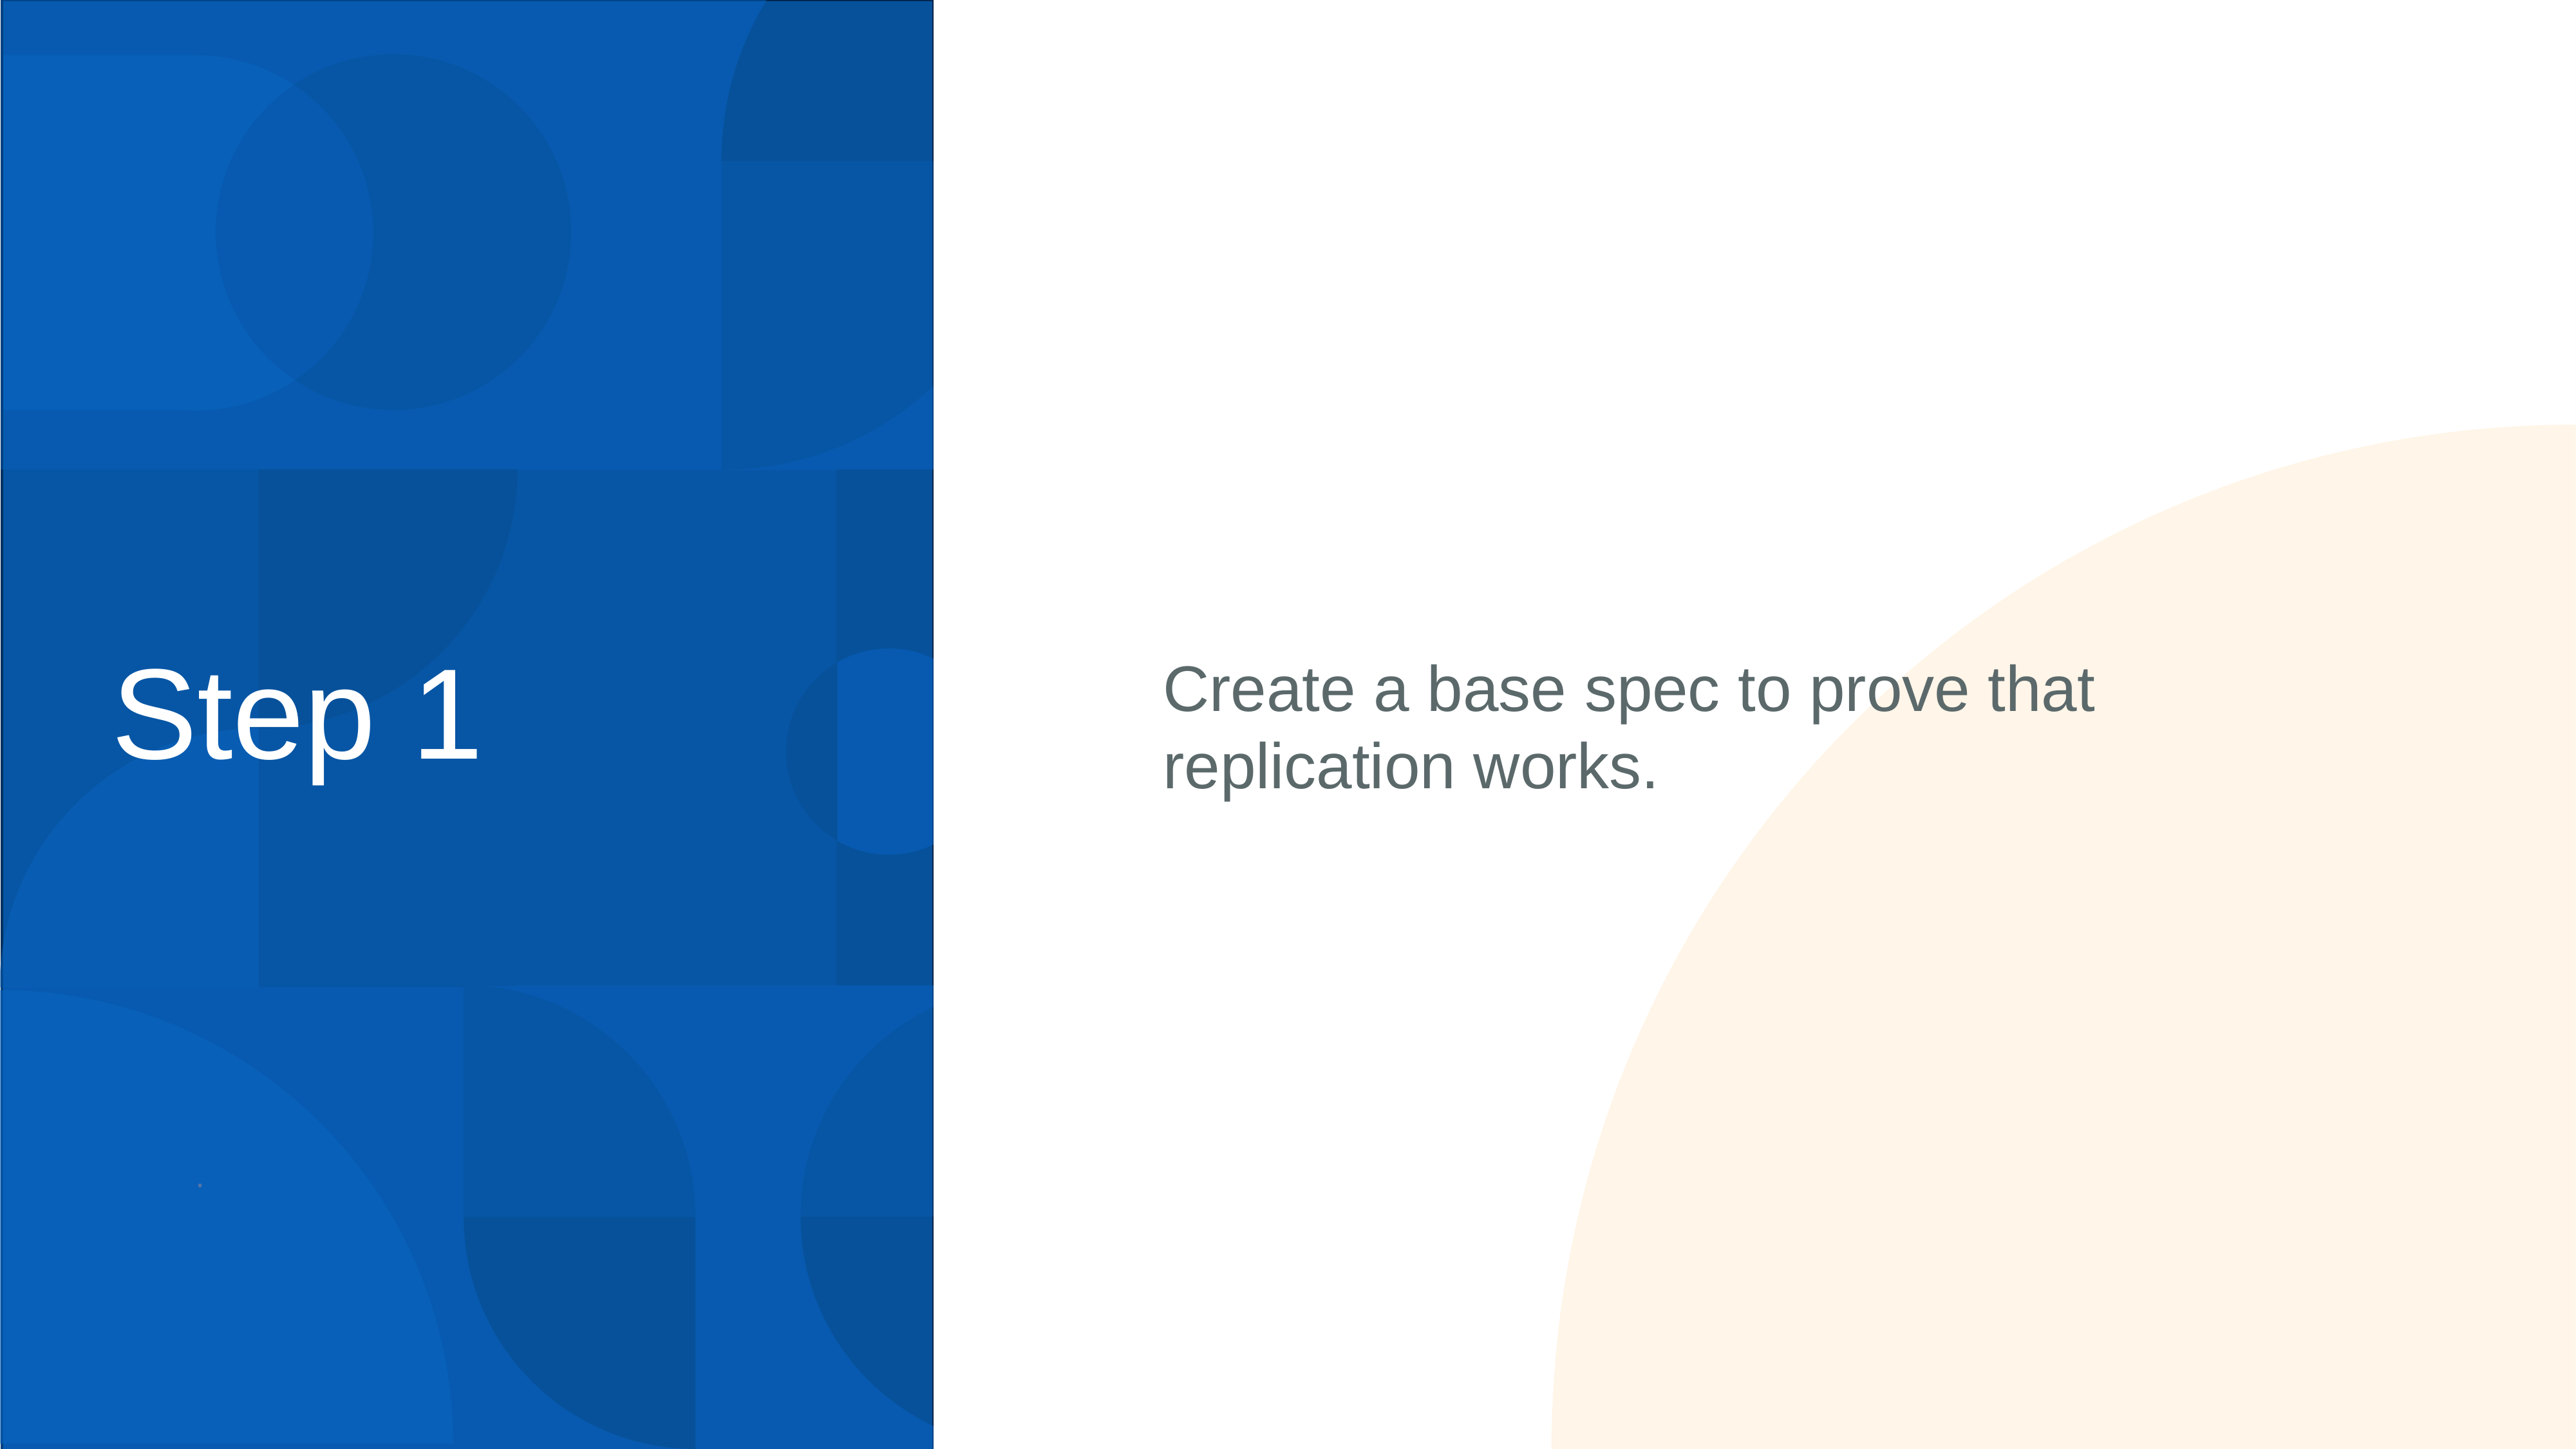

Create a base spec to prove that replication works.
# Step 1